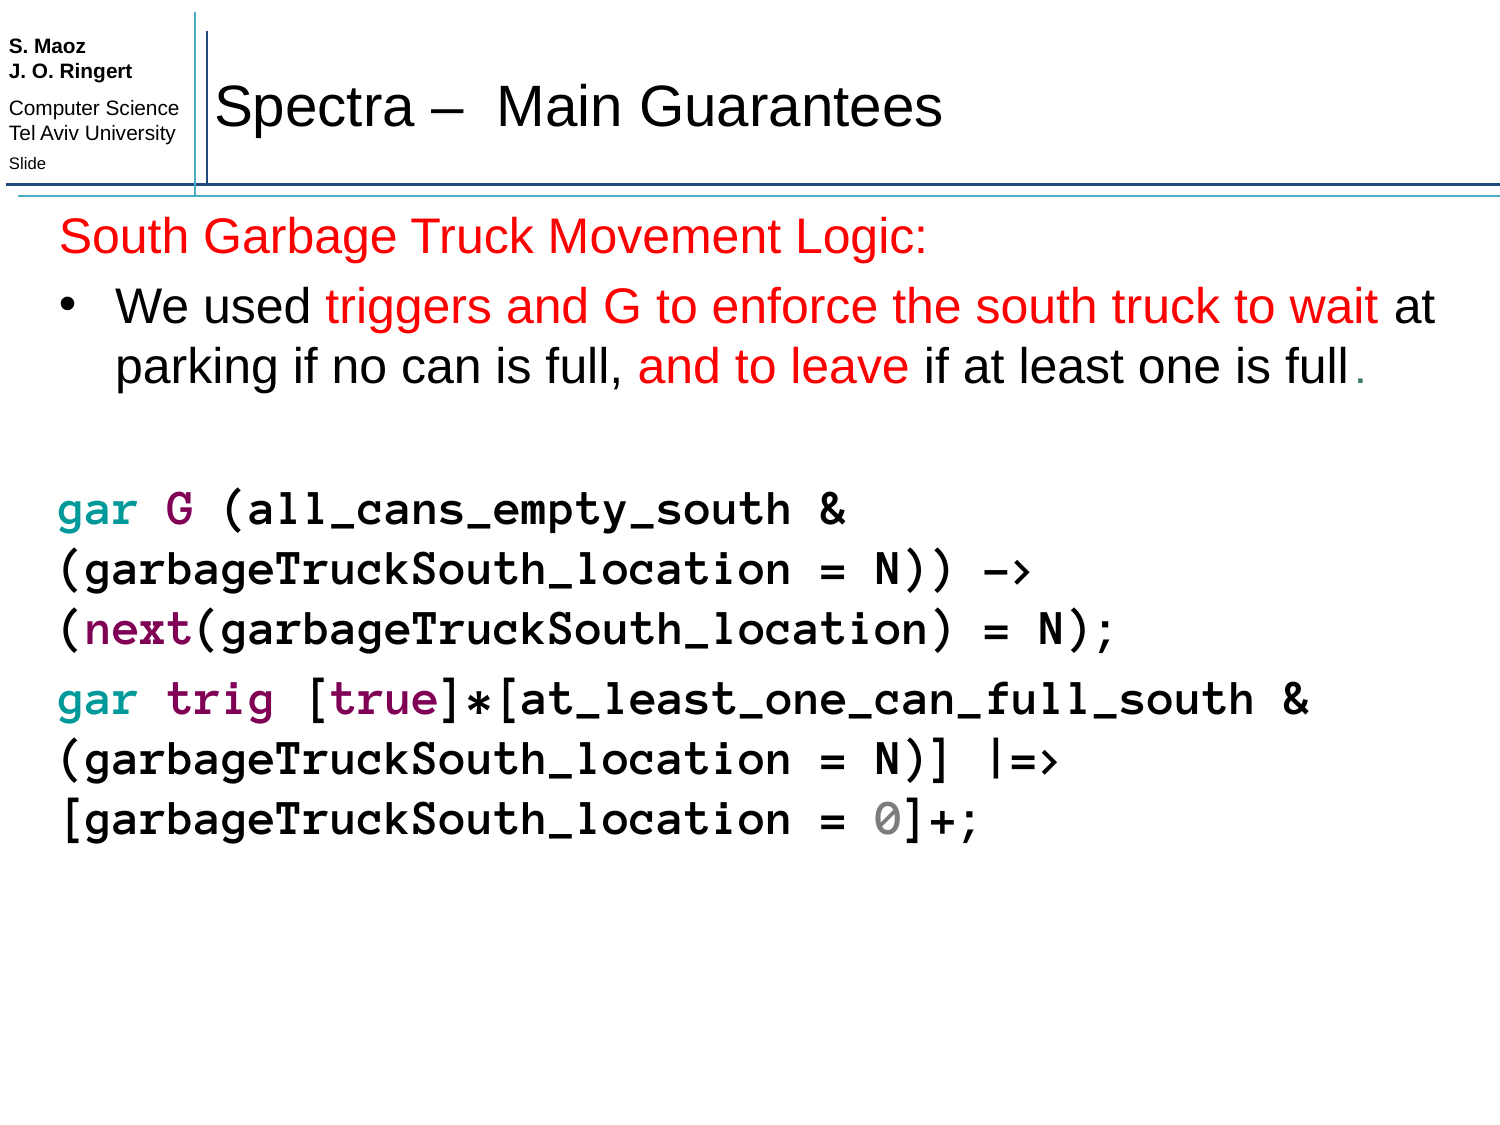

# Spectra –  Main Guarantees
South Garbage Truck Movement Logic:
We used triggers and G to enforce the south truck to wait at parking if no can is full, and to leave if at least one is full.

gar G (all_cans_empty_south & 	(garbageTruckSouth_location = N)) -> 	(next(garbageTruckSouth_location) = N);
gar trig [true]*[at_least_one_can_full_south & 	(garbageTruckSouth_location = N)] |=> 	[garbageTruckSouth_location = 0]+;